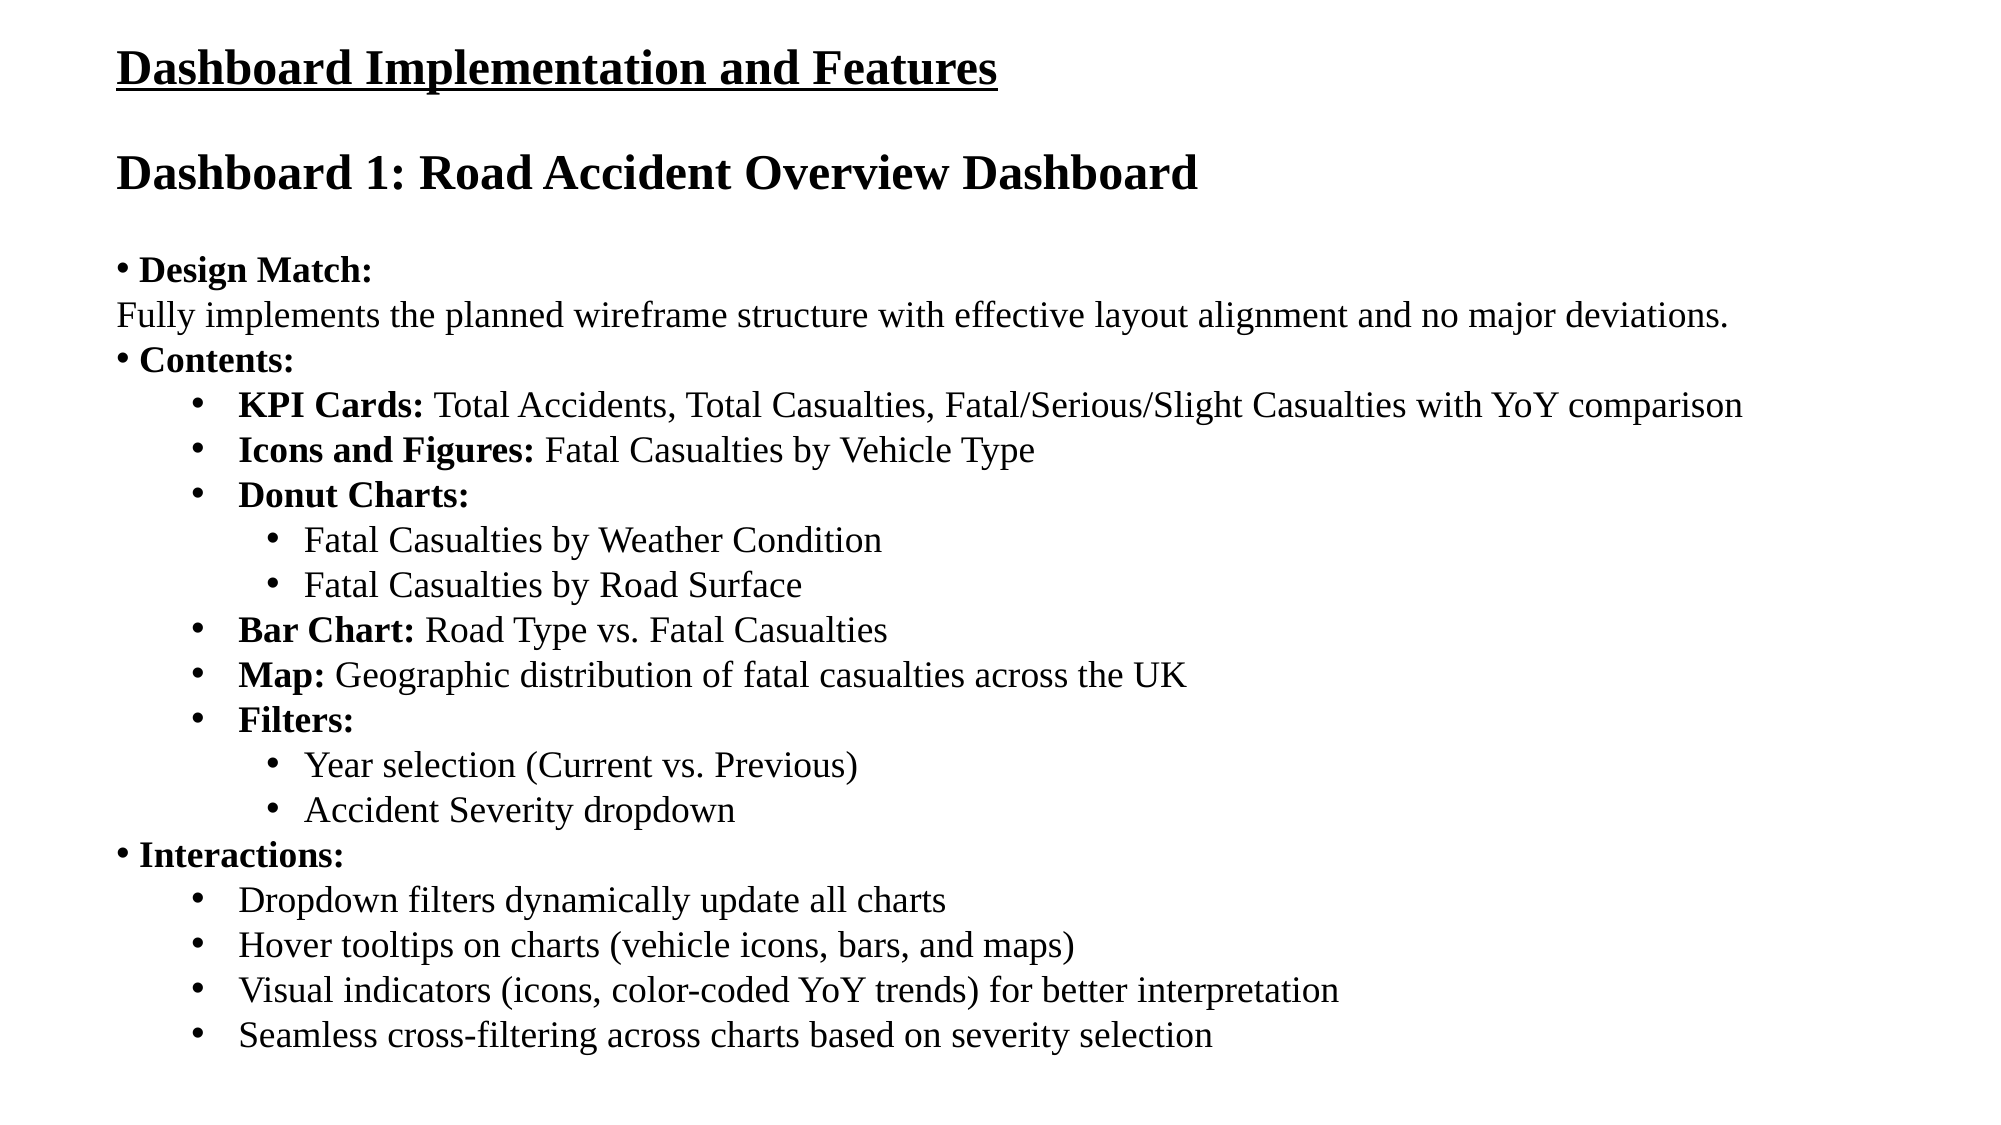

Dashboard Implementation and Features

Dashboard 1: Road Accident Overview Dashboard

 Design Match:
Fully implements the planned wireframe structure with effective layout alignment and no major deviations.
 Contents:
KPI Cards: Total Accidents, Total Casualties, Fatal/Serious/Slight Casualties with YoY comparison
Icons and Figures: Fatal Casualties by Vehicle Type
Donut Charts:
Fatal Casualties by Weather Condition
Fatal Casualties by Road Surface
Bar Chart: Road Type vs. Fatal Casualties
Map: Geographic distribution of fatal casualties across the UK
Filters:
Year selection (Current vs. Previous)
Accident Severity dropdown
 Interactions:
Dropdown filters dynamically update all charts
Hover tooltips on charts (vehicle icons, bars, and maps)
Visual indicators (icons, color-coded YoY trends) for better interpretation
Seamless cross-filtering across charts based on severity selection